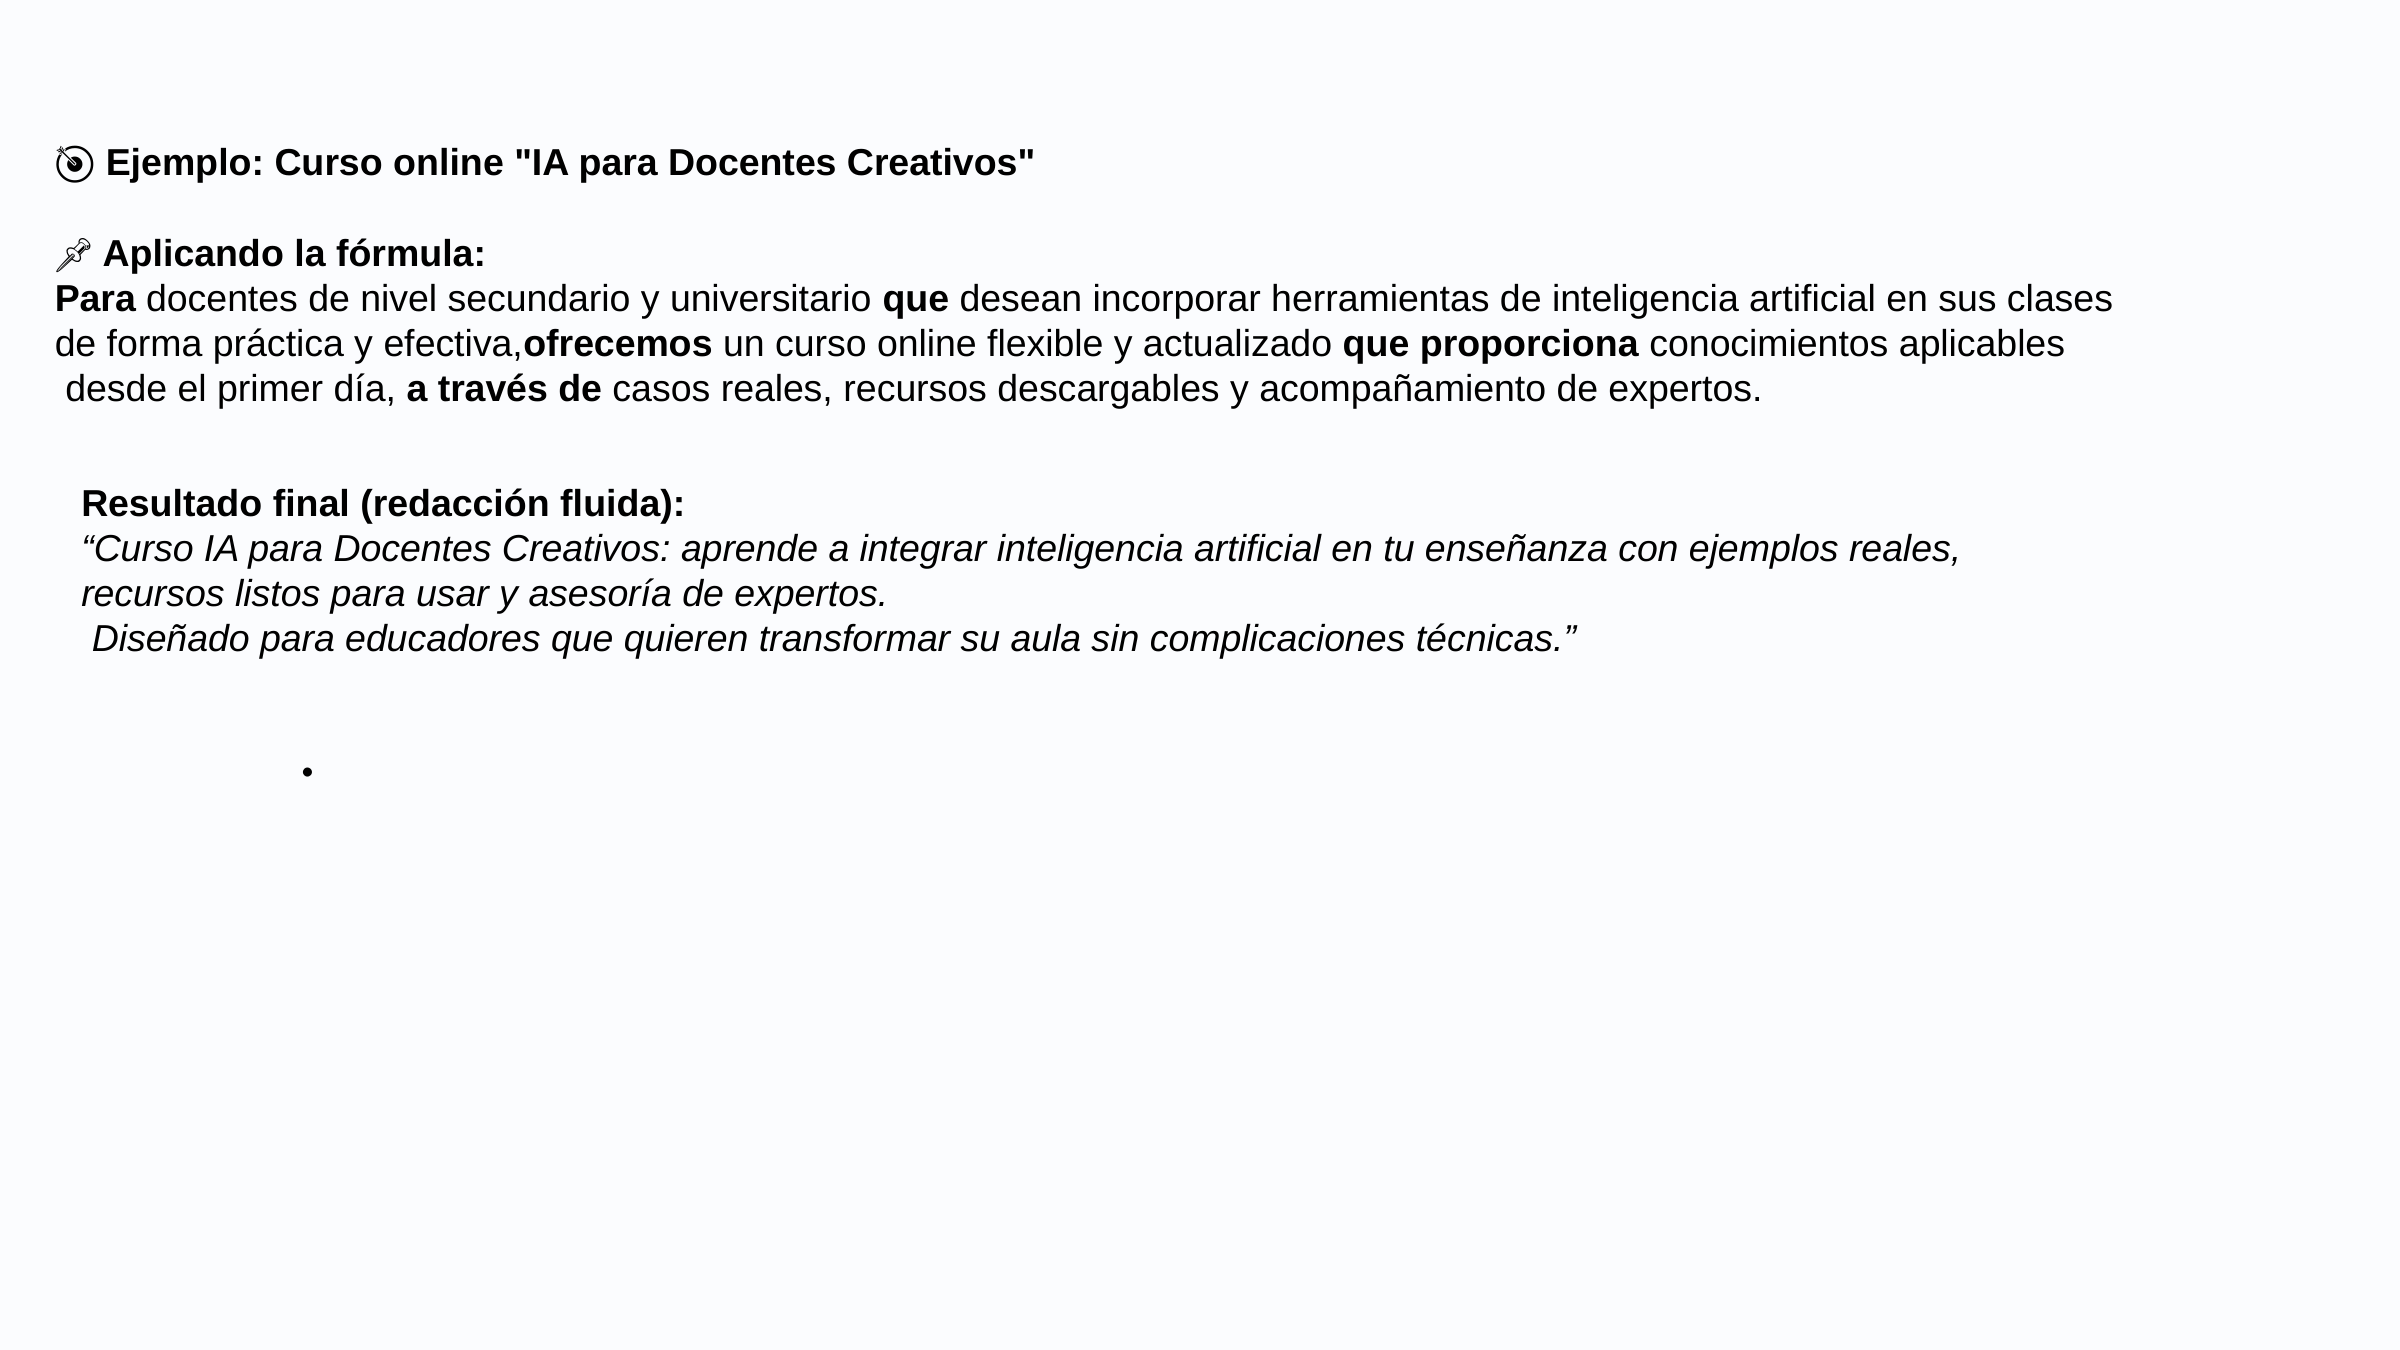

🎯 Ejemplo: Curso online "IA para Docentes Creativos"

📌 Aplicando la fórmula:
Para docentes de nivel secundario y universitario que desean incorporar herramientas de inteligencia artificial en sus clases
de forma práctica y efectiva,ofrecemos un curso online flexible y actualizado que proporciona conocimientos aplicables
 desde el primer día, a través de casos reales, recursos descargables y acompañamiento de expertos.

Resultado final (redacción fluida):
“Curso IA para Docentes Creativos: aprende a integrar inteligencia artificial en tu enseñanza con ejemplos reales,
recursos listos para usar y asesoría de expertos.
 Diseñado para educadores que quieren transformar su aula sin complicaciones técnicas.”
.